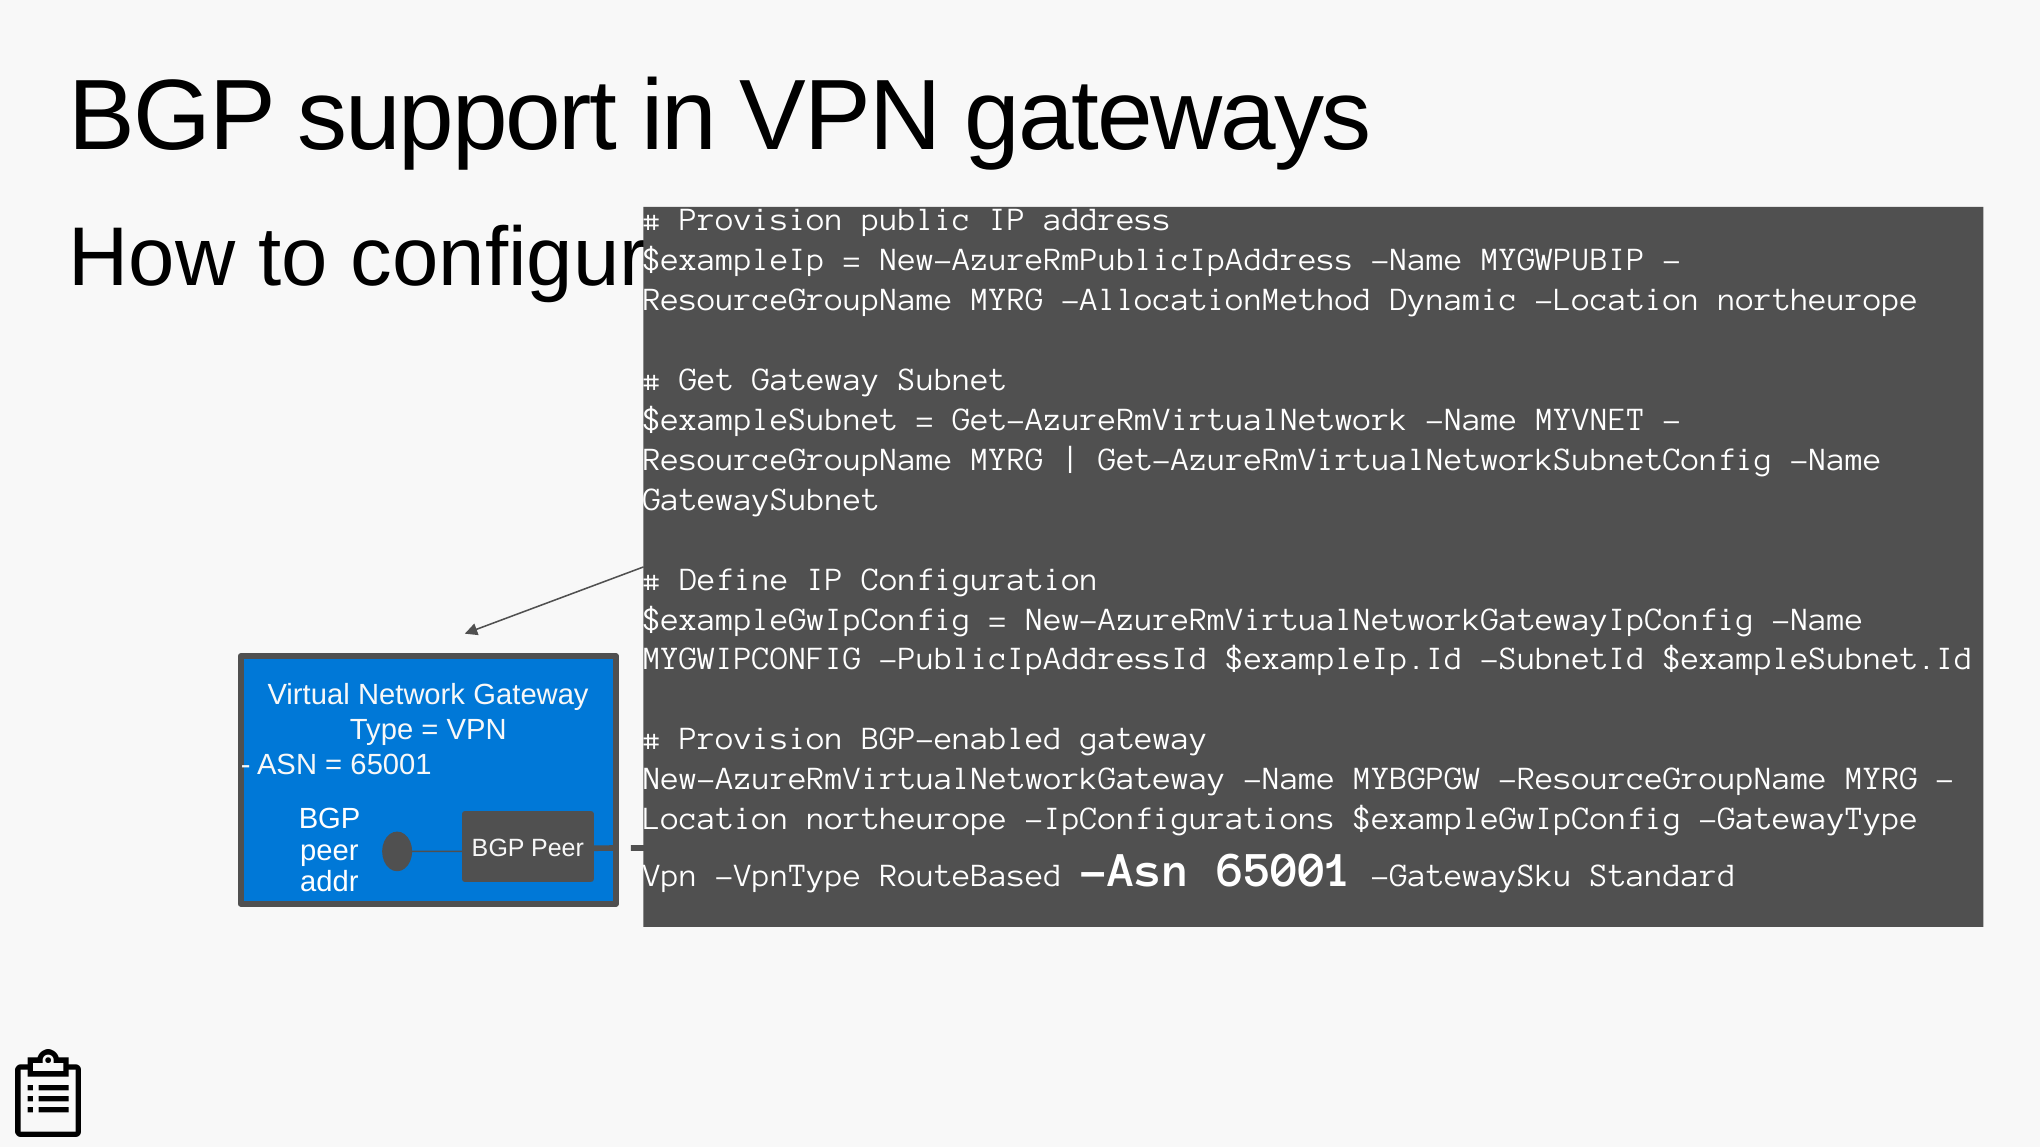

# BGP support in VPN gateways
How to configure it
# Provision public IP address
$exampleIp = New-AzureRmPublicIpAddress -Name MYGWPUBIP -ResourceGroupName MYRG -AllocationMethod Dynamic -Location northeurope

# Get Gateway Subnet
$exampleSubnet = Get-AzureRmVirtualNetwork -Name MYVNET -ResourceGroupName MYRG | Get-AzureRmVirtualNetworkSubnetConfig -Name GatewaySubnet

# Define IP Configuration
$exampleGwIpConfig = New-AzureRmVirtualNetworkGatewayIpConfig -Name MYGWIPCONFIG -PublicIpAddressId $exampleIp.Id -SubnetId $exampleSubnet.Id

# Provision BGP-enabled gateway
New-AzureRmVirtualNetworkGateway -Name MYBGPGW -ResourceGroupName MYRG -Location northeurope -IpConfigurations $exampleGwIpConfig -GatewayType Vpn -VpnType RouteBased -Asn 65001 -GatewaySku Standard

Connection
Virtual Network Gateway
Type = VPN
- ASN = 65001

Local Network Gateway
IP range: 10.1.0.0/16
VPN peer: 1.2.3.4

BGP peer addr
BGP peer address
BGP Peer
BGP Peer